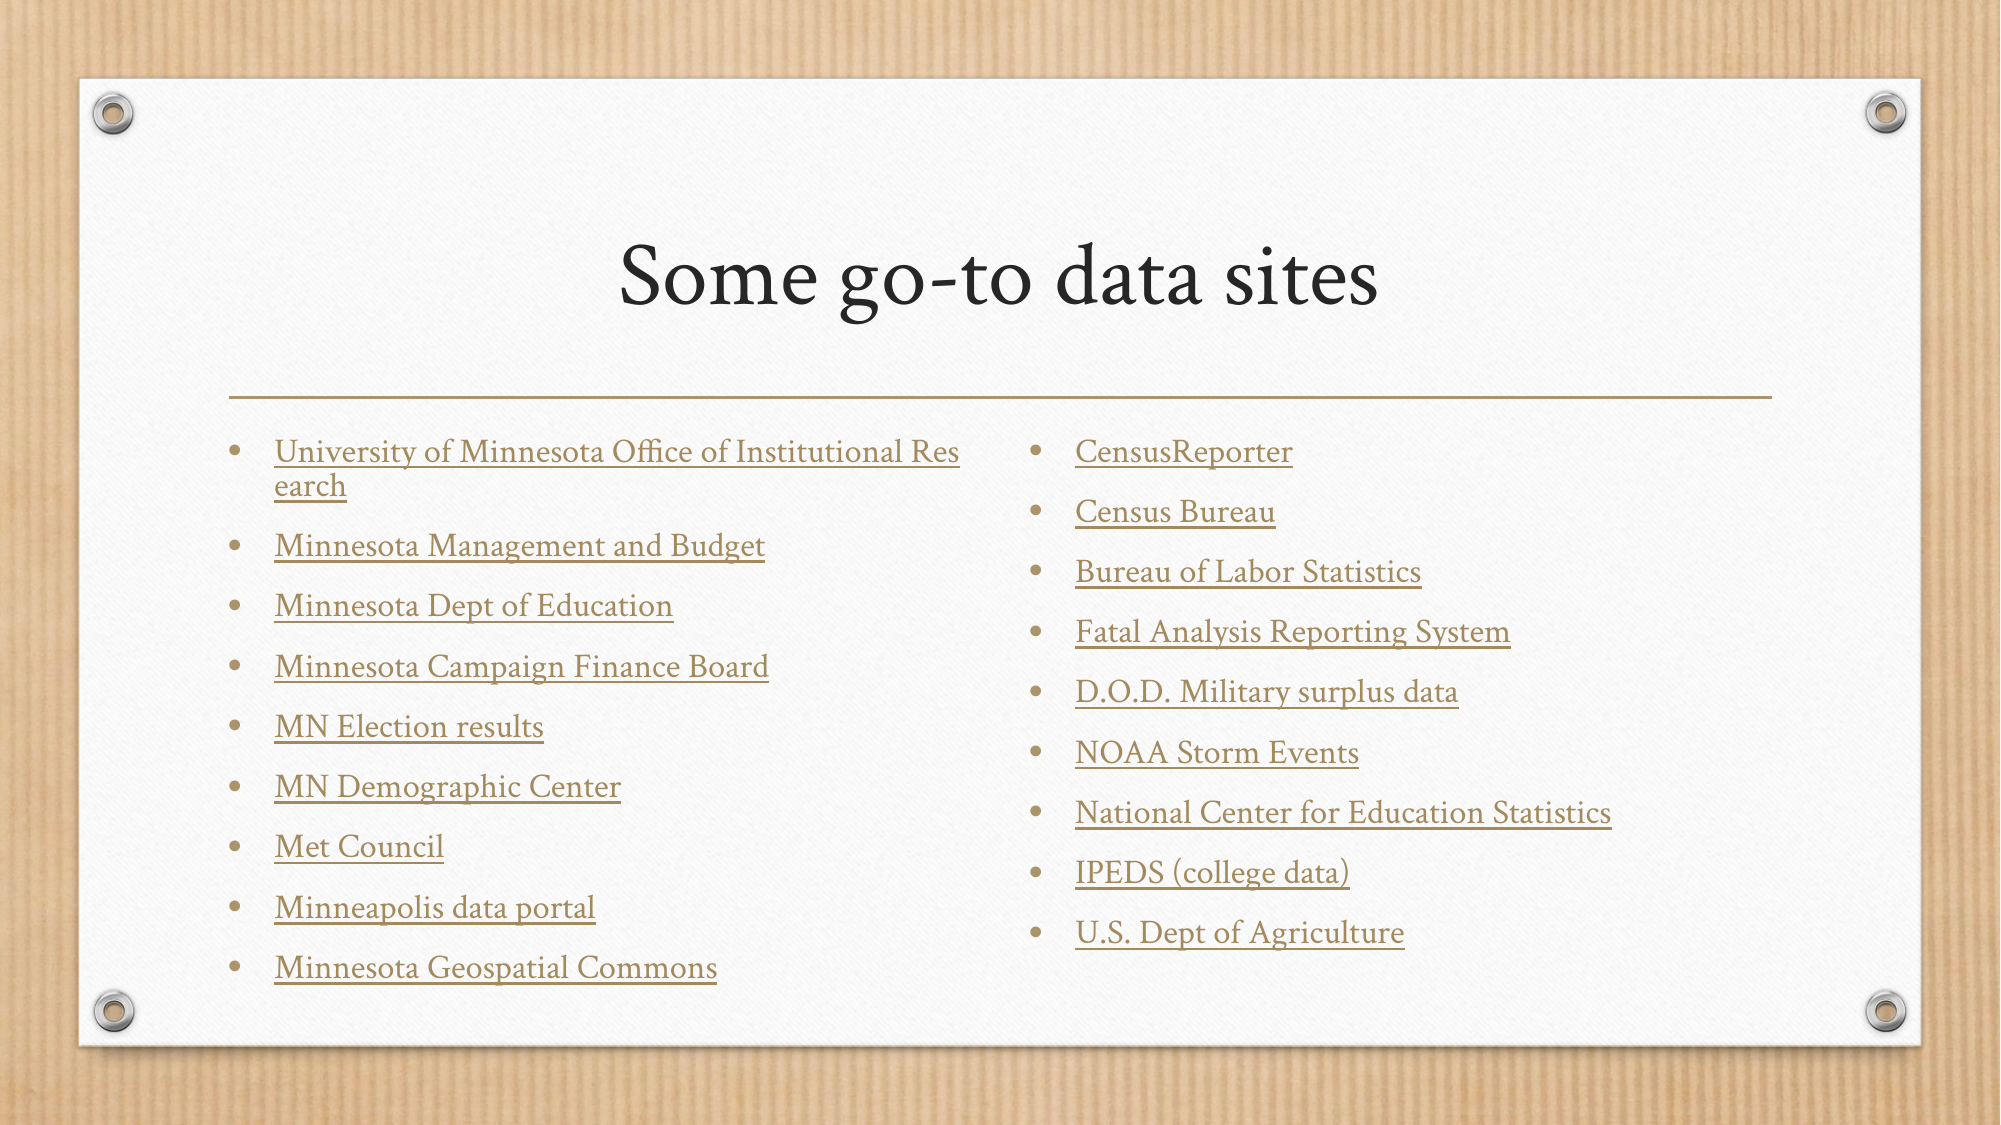

# Some go-to data sites
University of Minnesota Office of Institutional Research
Minnesota Management and Budget
Minnesota Dept of Education
Minnesota Campaign Finance Board
MN Election results
MN Demographic Center
Met Council
Minneapolis data portal
Minnesota Geospatial Commons
CensusReporter
Census Bureau
Bureau of Labor Statistics
Fatal Analysis Reporting System
D.O.D. Military surplus data
NOAA Storm Events
National Center for Education Statistics
IPEDS (college data)
U.S. Dept of Agriculture